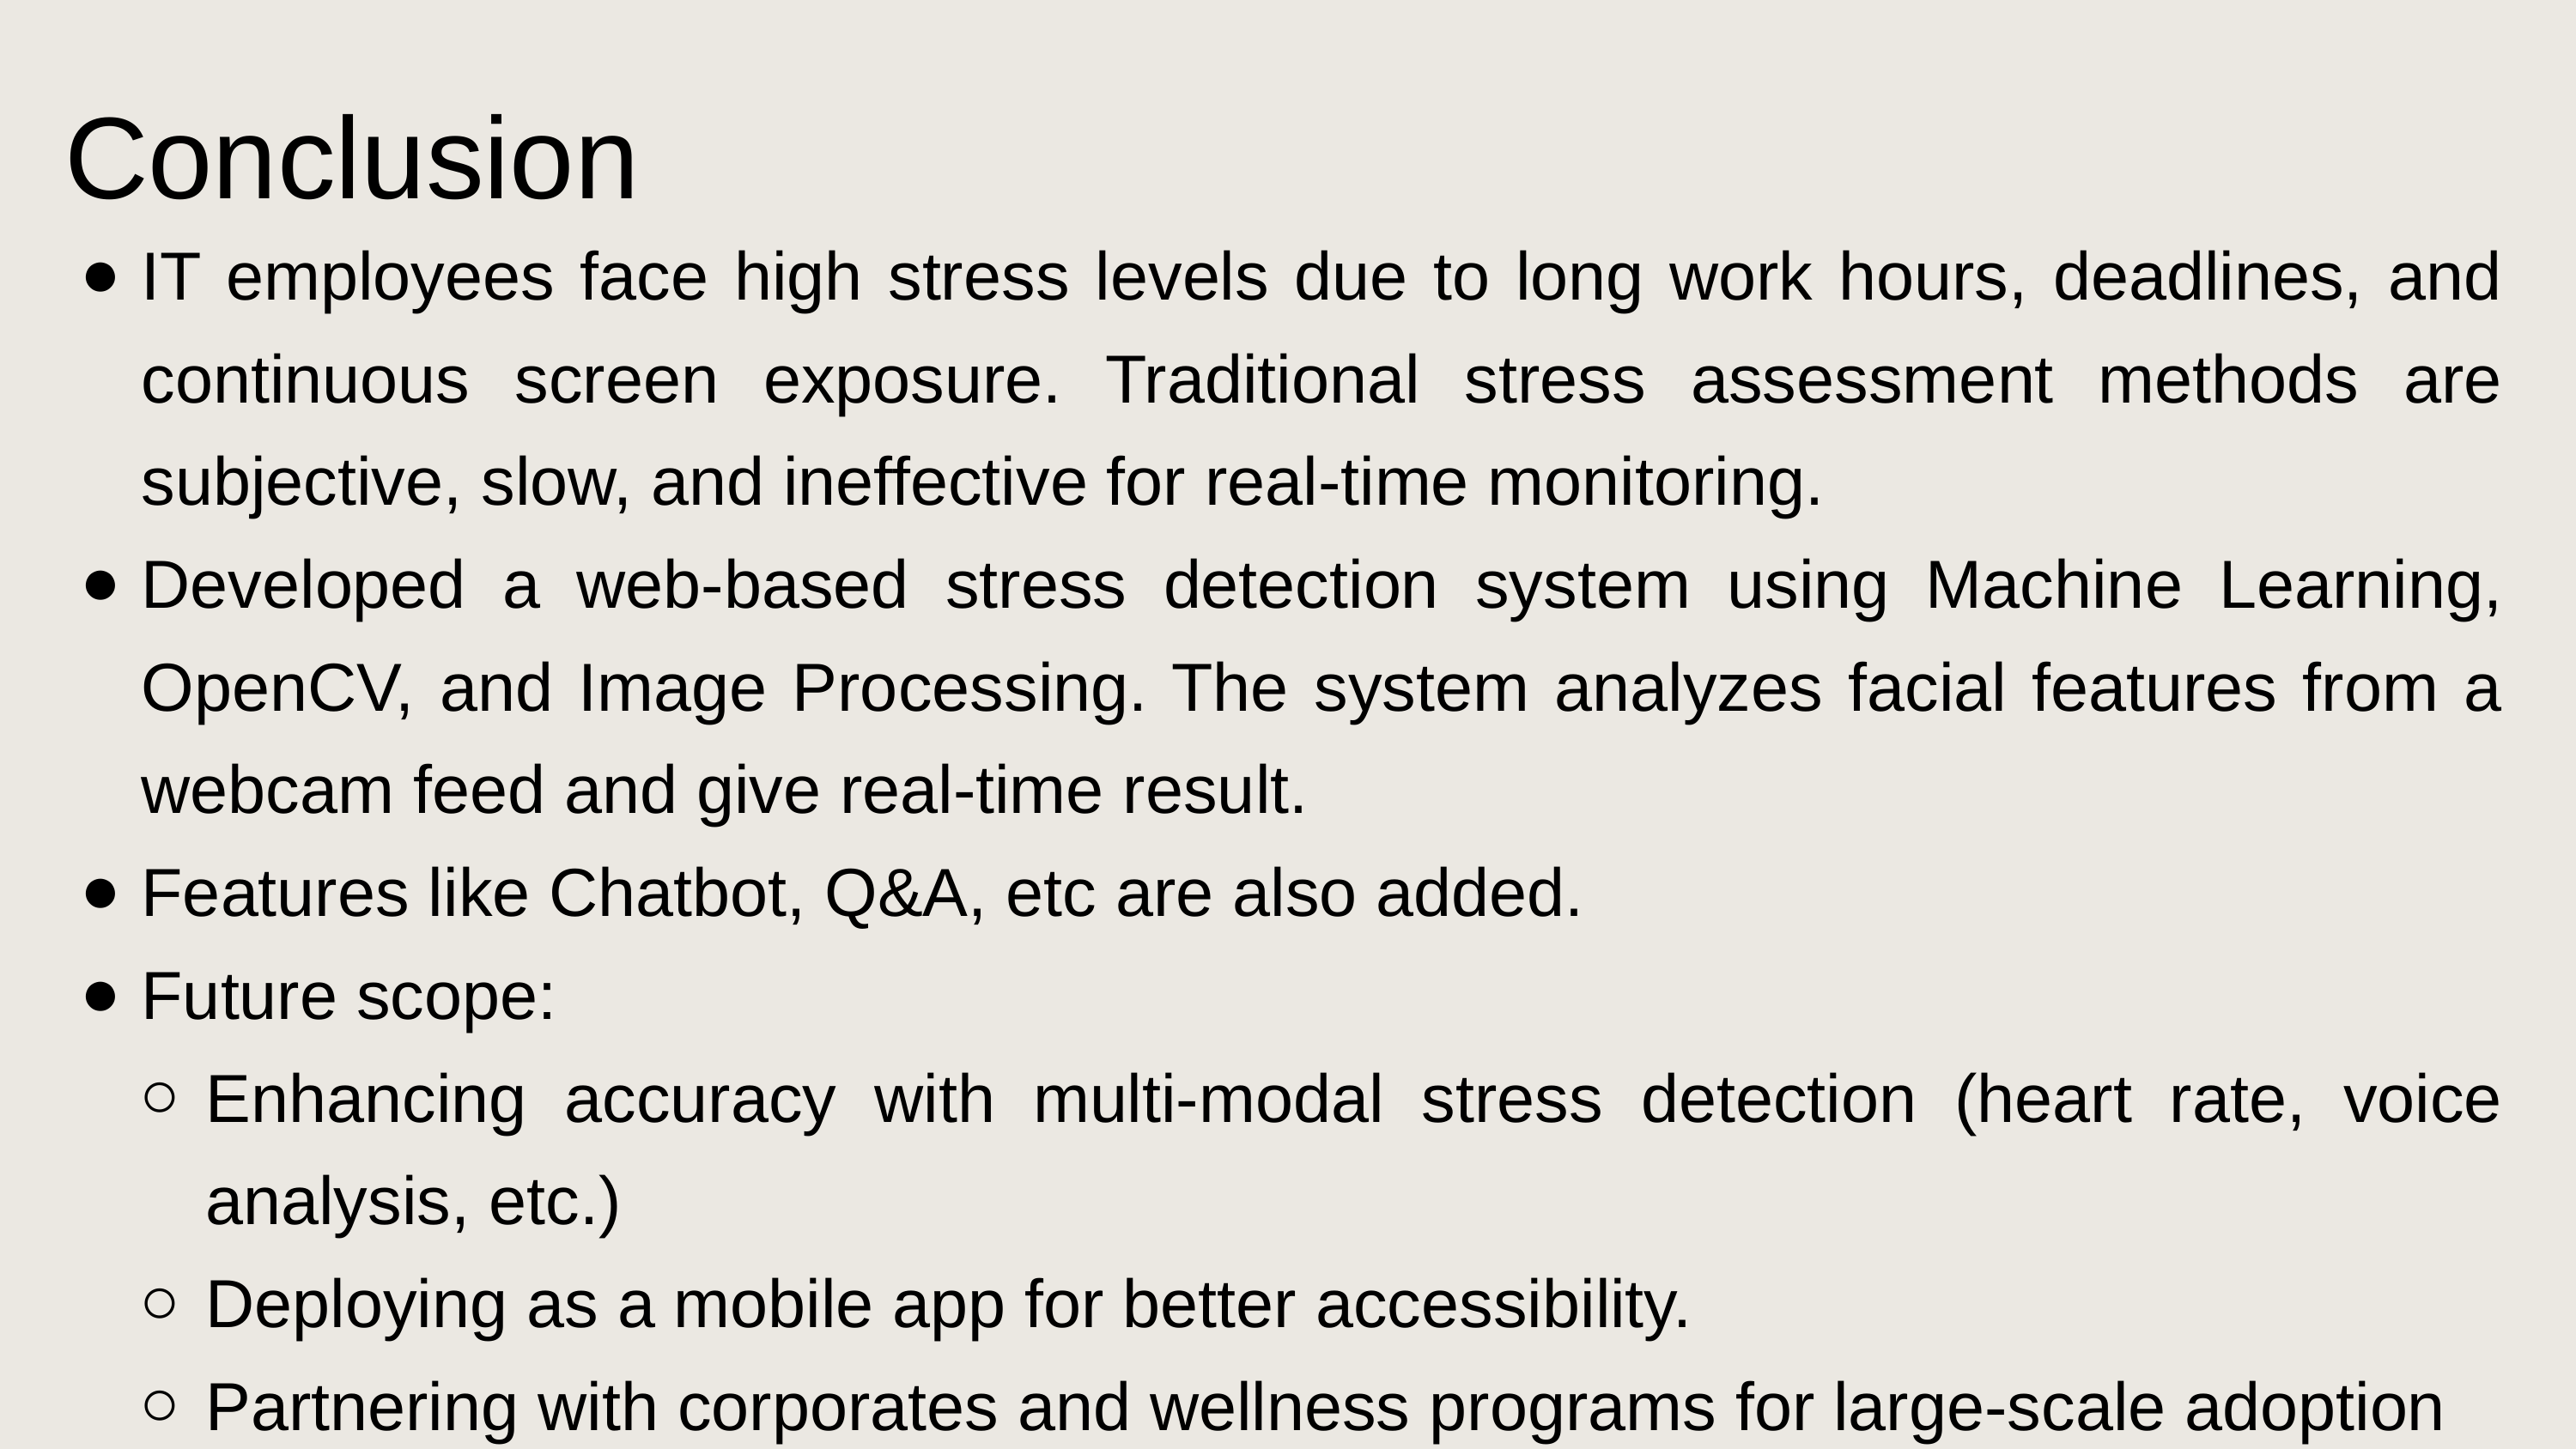

Conclusion
IT employees face high stress levels due to long work hours, deadlines, and continuous screen exposure. Traditional stress assessment methods are subjective, slow, and ineffective for real-time monitoring.
Developed a web-based stress detection system using Machine Learning, OpenCV, and Image Processing. The system analyzes facial features from a webcam feed and give real-time result.
Features like Chatbot, Q&A, etc are also added.
Future scope:
Enhancing accuracy with multi-modal stress detection (heart rate, voice analysis, etc.)
Deploying as a mobile app for better accessibility.
Partnering with corporates and wellness programs for large-scale adoption